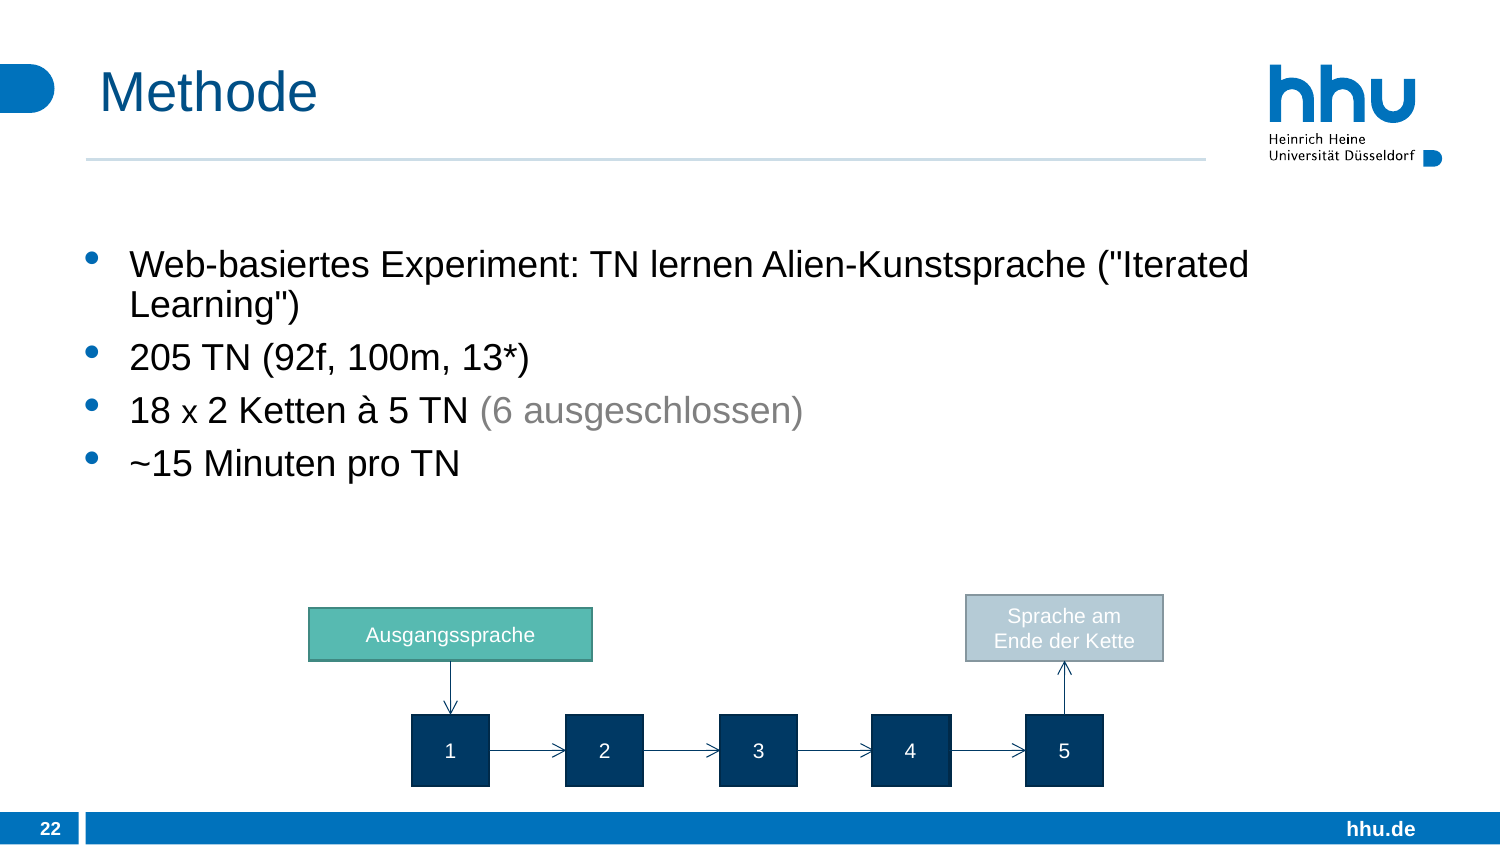

# Methode
Web-basiertes Experiment: TN lernen Alien-Kunstsprache ("Iterated Learning")
205 TN (92f, 100m, 13*)
18 x 2 Ketten à 5 TN (6 ausgeschlossen)
~15 Minuten pro TN

Sprache am Ende der Kette
Ausgangssprache
1

2
3

4

5
22